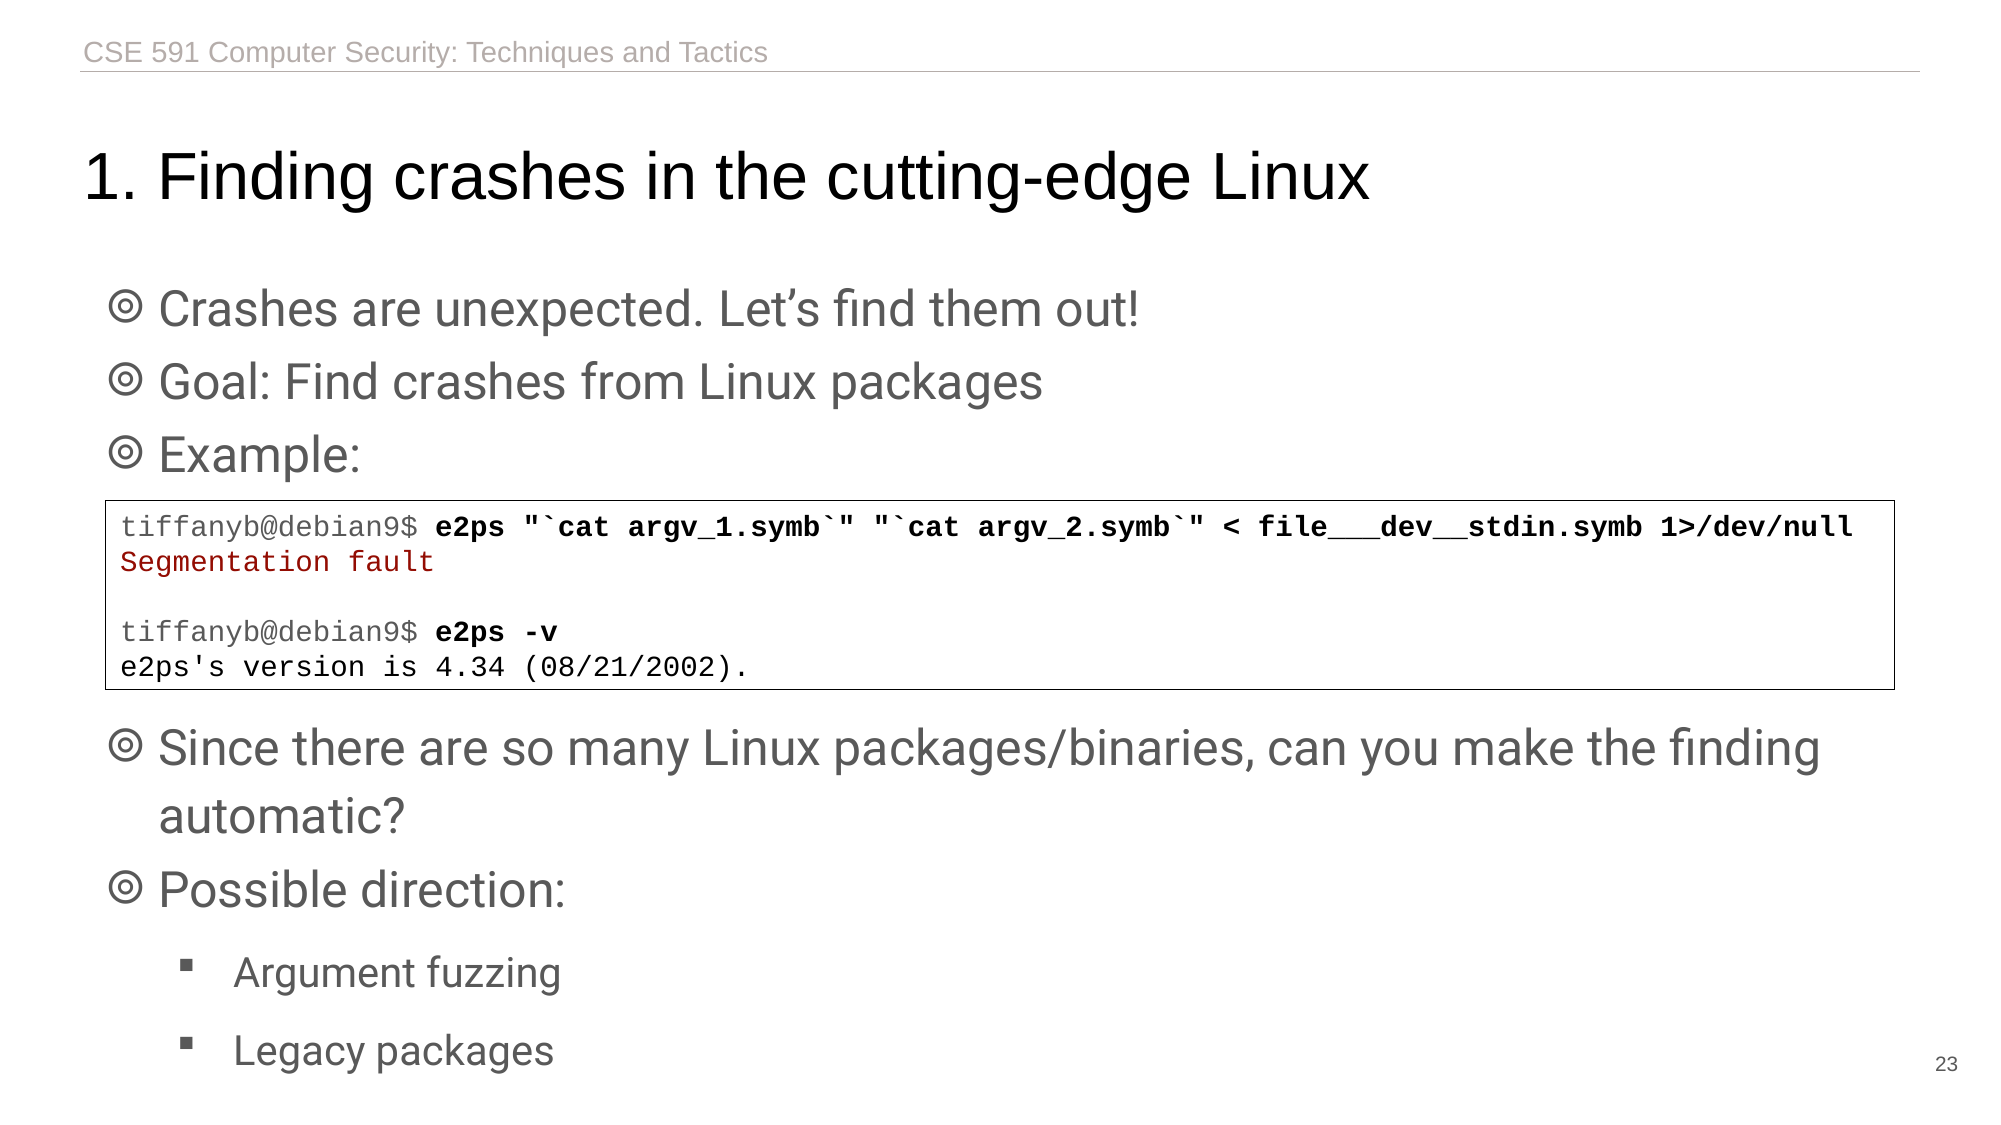

# 1. Finding crashes in the cutting-edge Linux
Crashes are unexpected. Let’s find them out!
Goal: Find crashes from Linux packages
Example:

Since there are so many Linux packages/binaries, can you make the finding automatic?
Possible direction:
Argument fuzzing
Legacy packages

tiffanyb@debian9$ e2ps "`cat argv_1.symb`" "`cat argv_2.symb`" < file___dev__stdin.symb 1>/dev/null
Segmentation fault

tiffanyb@debian9$ e2ps -v
e2ps's version is 4.34 (08/21/2002).
23